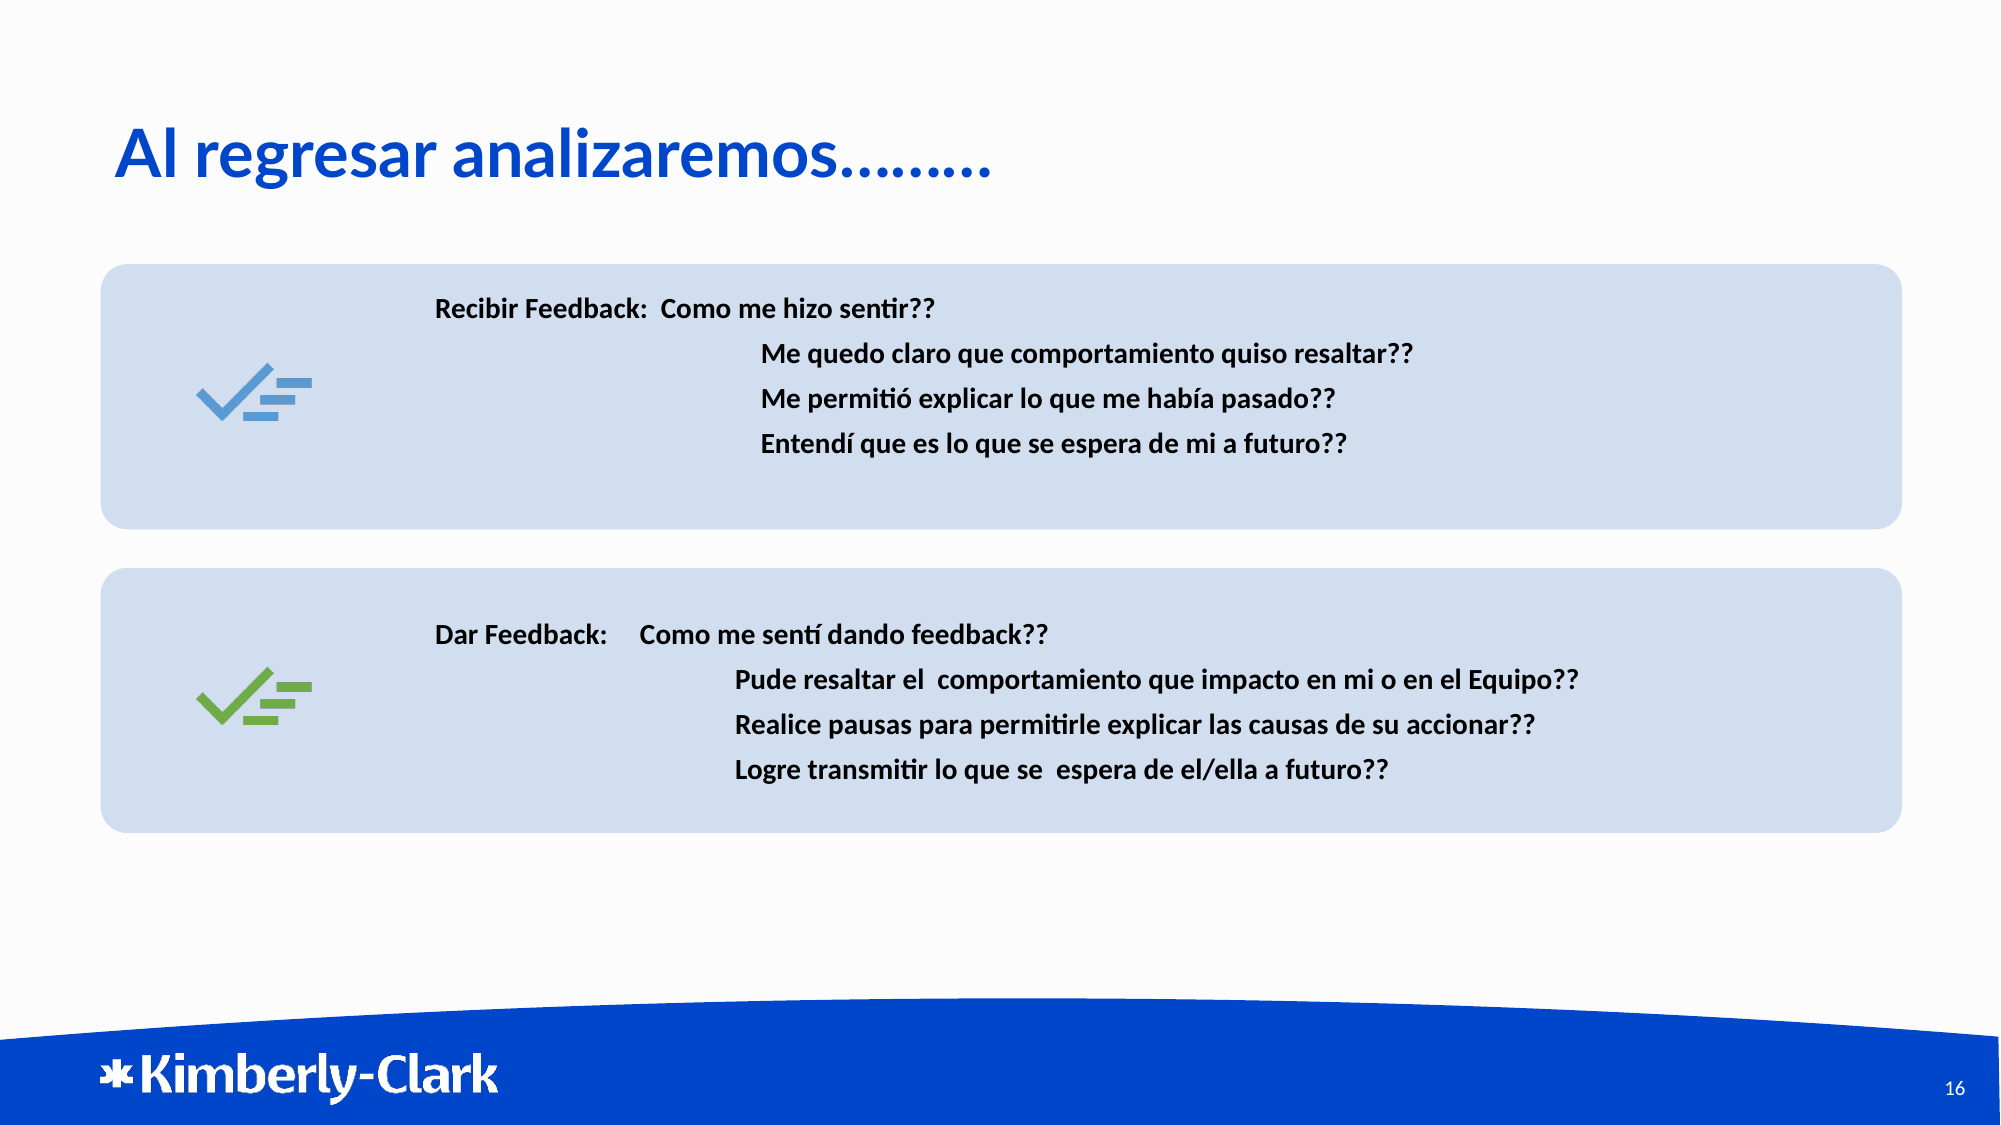

# Al regresar analizaremos………
Recibir Feedback:  Como me hizo sentir??
		    Me quedo claro que comportamiento quiso resaltar??
		    Me permitió explicar lo que me había pasado??
		    Entendí que es lo que se espera de mi a futuro??

Dar Feedback:     Como me sentí dando feedback??
		Pude resaltar el  comportamiento que impacto en mi o en el Equipo??
		Realice pausas para permitirle explicar las causas de su accionar??
		Logre transmitir lo que se  espera de el/ella a futuro??